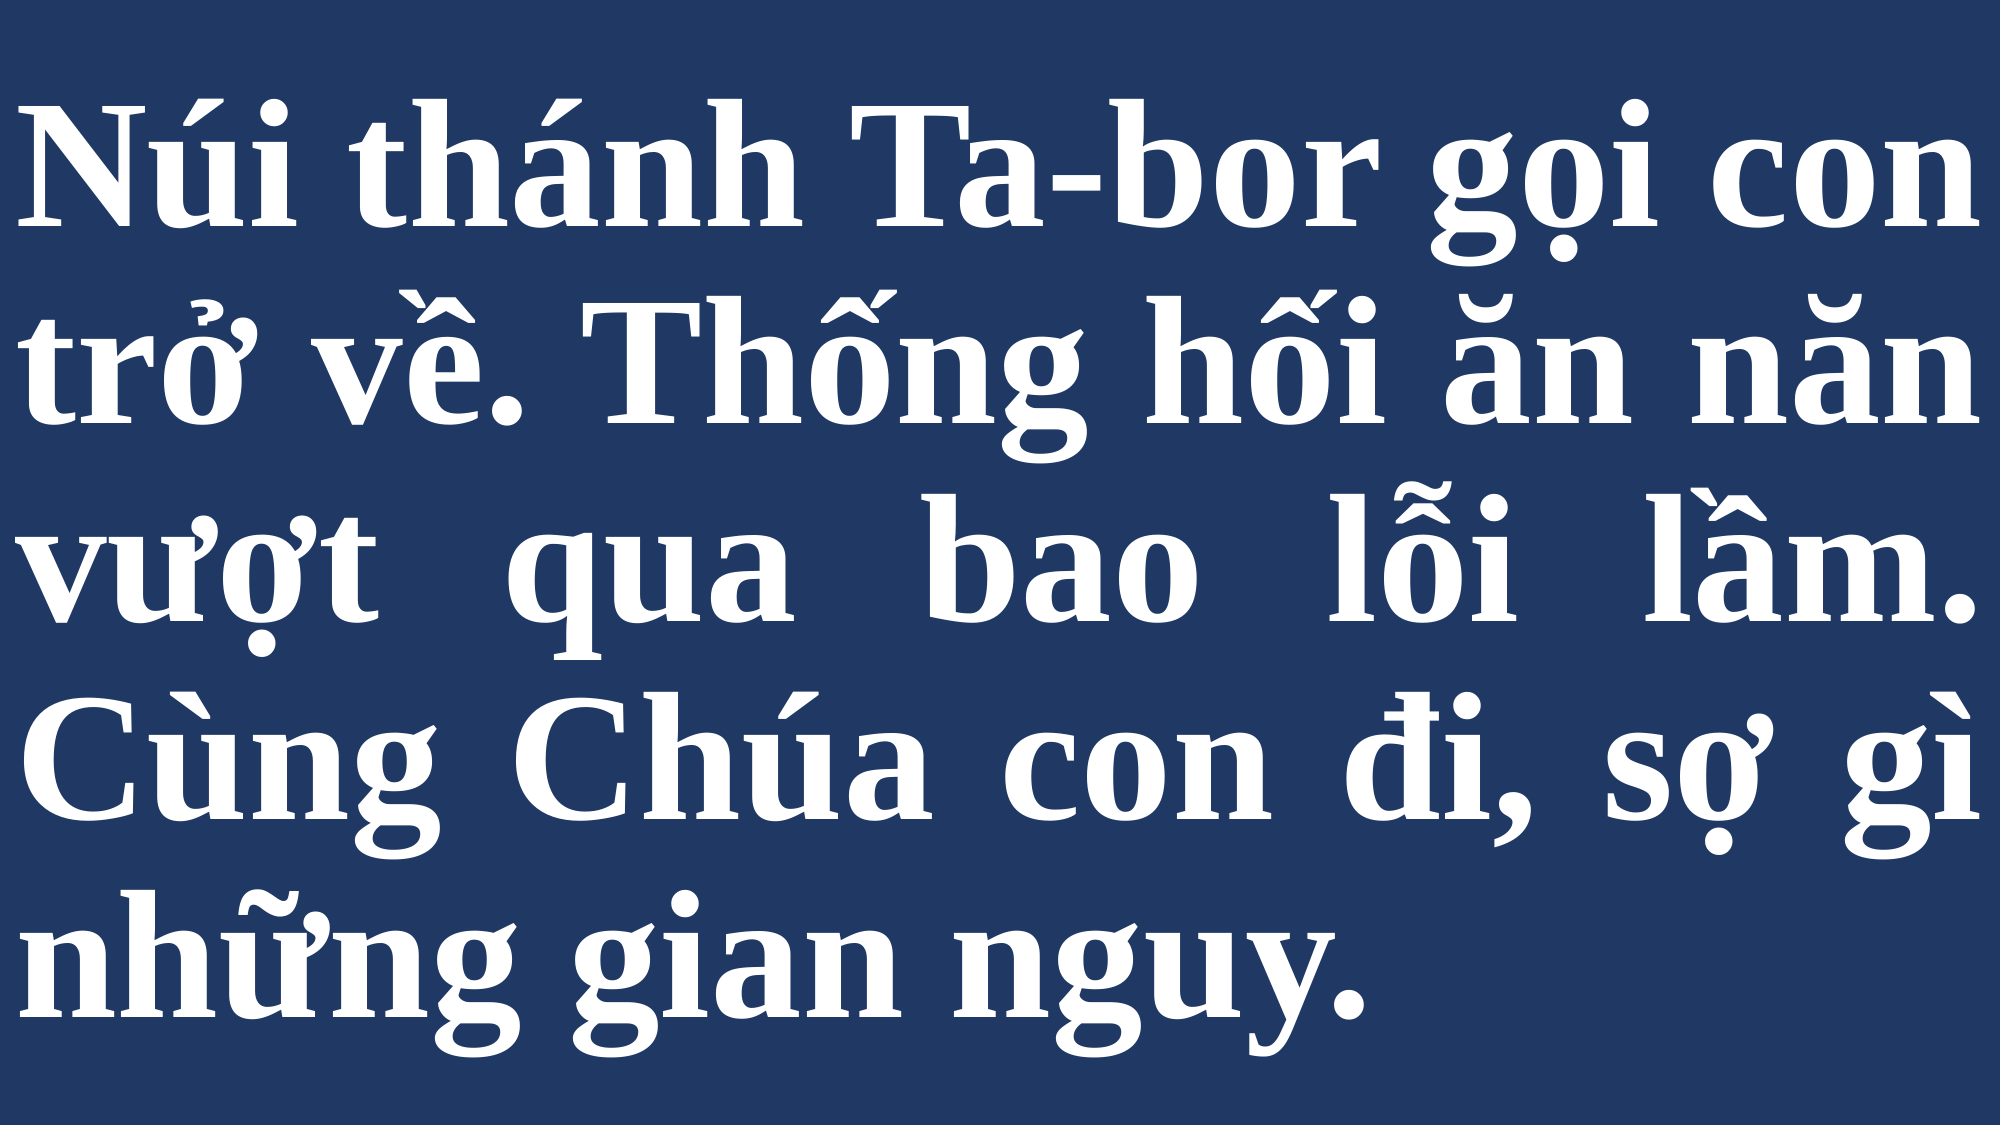

# Núi thánh Ta-bor gọi con trở về. Thống hối ăn năn vượt qua bao lỗi lầm. Cùng Chúa con đi, sợ gì những gian nguy.